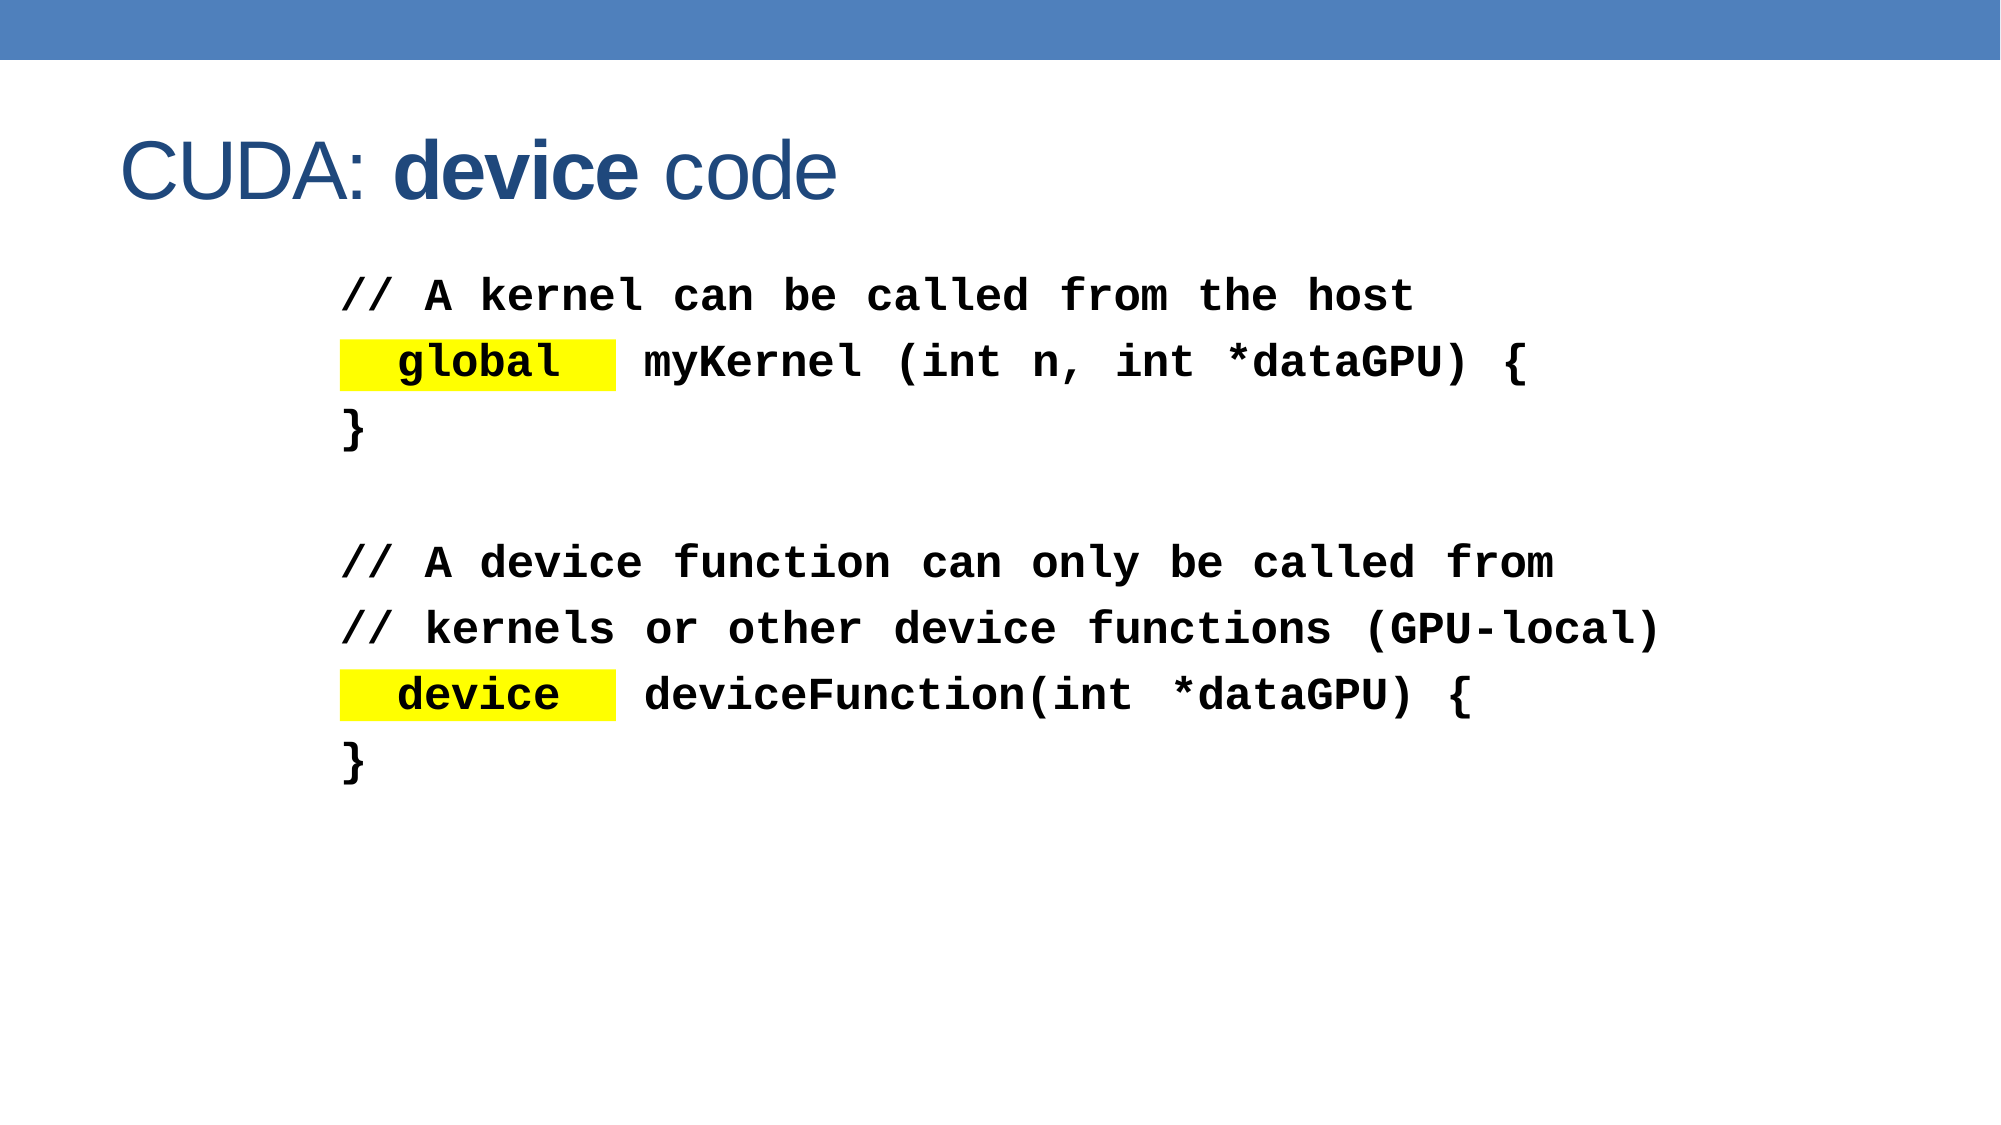

# CUDA: device code
//	A	kernel	can	be	called	from	the	host
	global	myKernel	(int	n,	int	*dataGPU)	{
}

//	A	device	function	can	only	be	called	from
//	kernels	or	other	device	functions	(GPU-local)
	device	deviceFunction(int	*dataGPU)	{
}